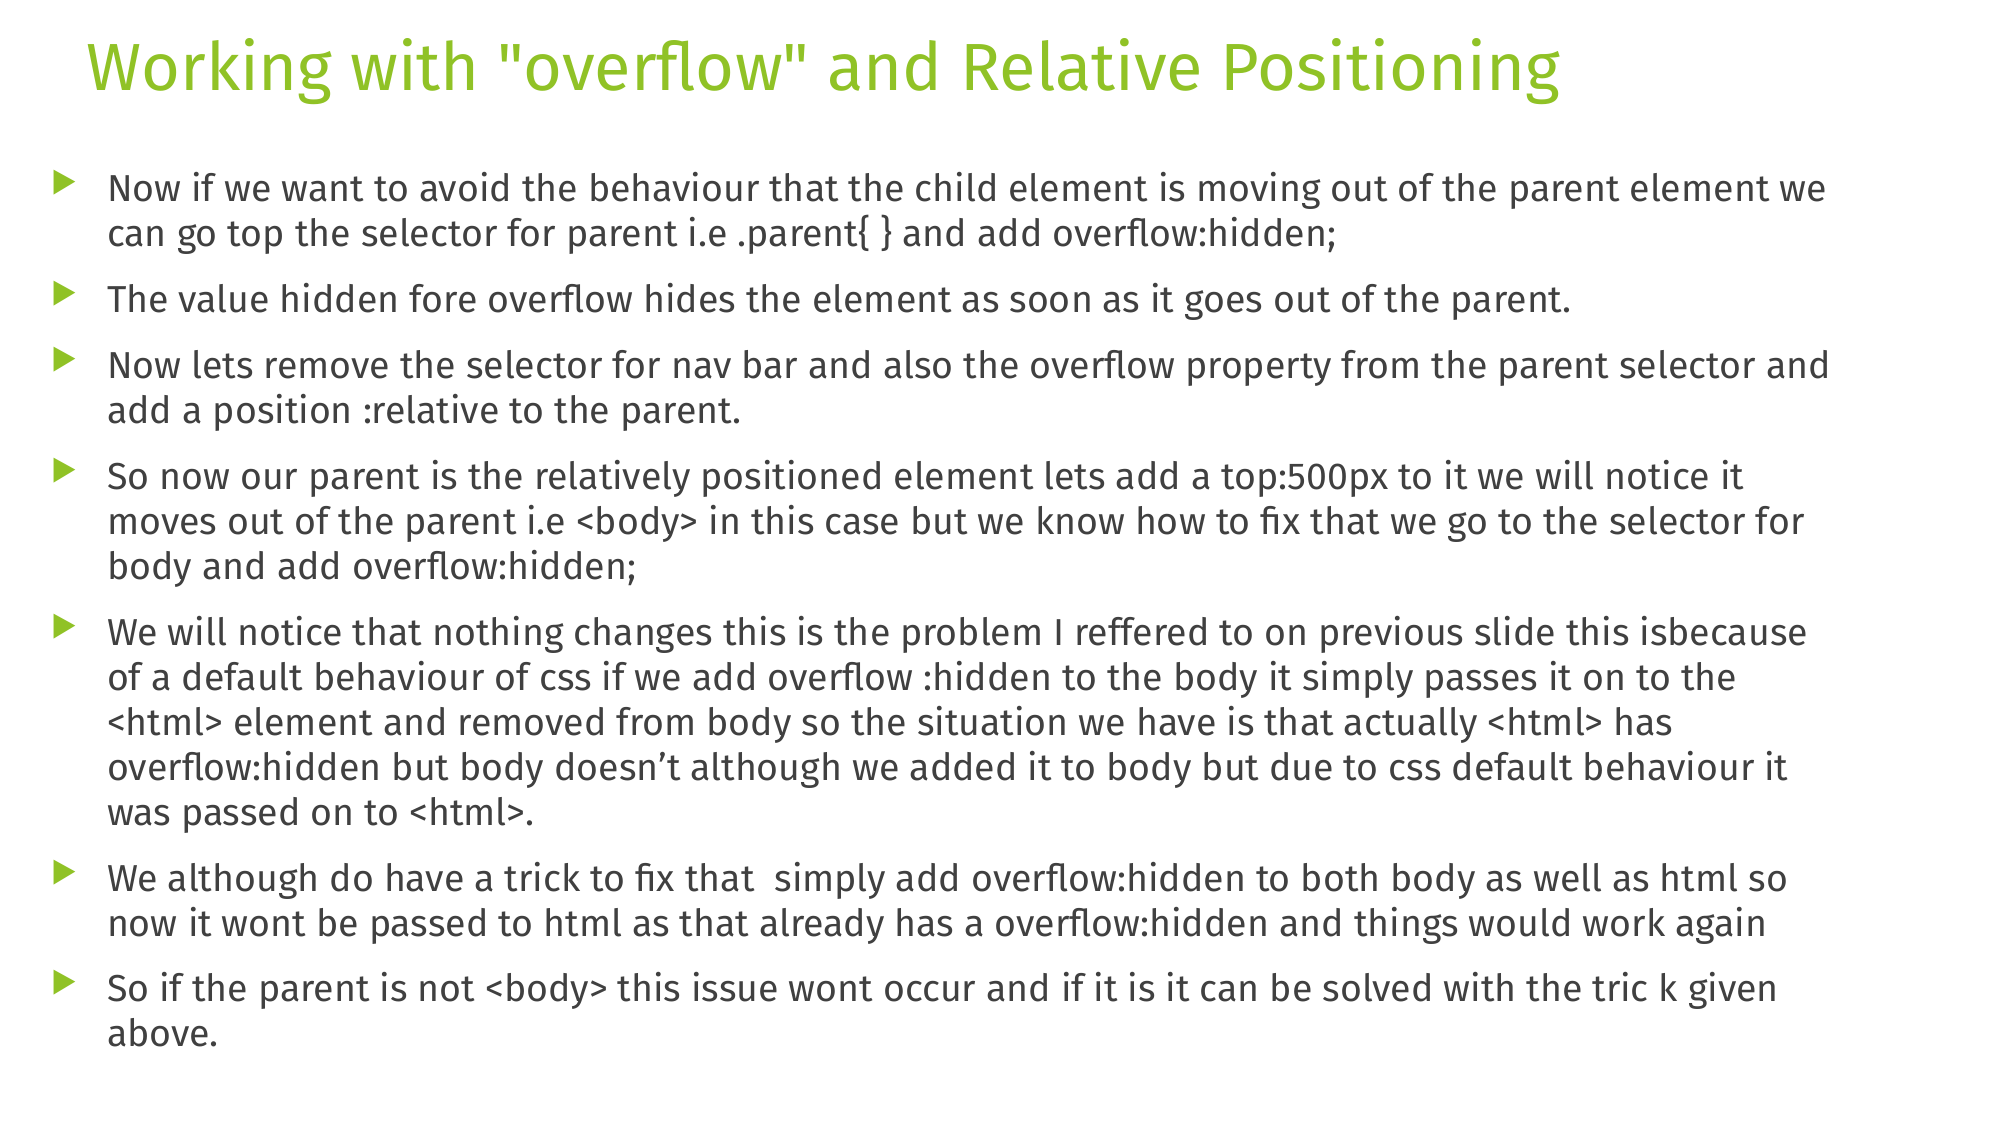

# Working with "overflow" and Relative Positioning
Now if we want to avoid the behaviour that the child element is moving out of the parent element we can go top the selector for parent i.e .parent{ } and add overflow:hidden;
The value hidden fore overflow hides the element as soon as it goes out of the parent.
Now lets remove the selector for nav bar and also the overflow property from the parent selector and add a position :relative to the parent.
So now our parent is the relatively positioned element lets add a top:500px to it we will notice it moves out of the parent i.e <body> in this case but we know how to fix that we go to the selector for body and add overflow:hidden;
We will notice that nothing changes this is the problem I reffered to on previous slide this isbecause of a default behaviour of css if we add overflow :hidden to the body it simply passes it on to the <html> element and removed from body so the situation we have is that actually <html> has overflow:hidden but body doesn’t although we added it to body but due to css default behaviour it was passed on to <html>.
We although do have a trick to fix that  simply add overflow:hidden to both body as well as html so now it wont be passed to html as that already has a overflow:hidden and things would work again
So if the parent is not <body> this issue wont occur and if it is it can be solved with the tric k given above.